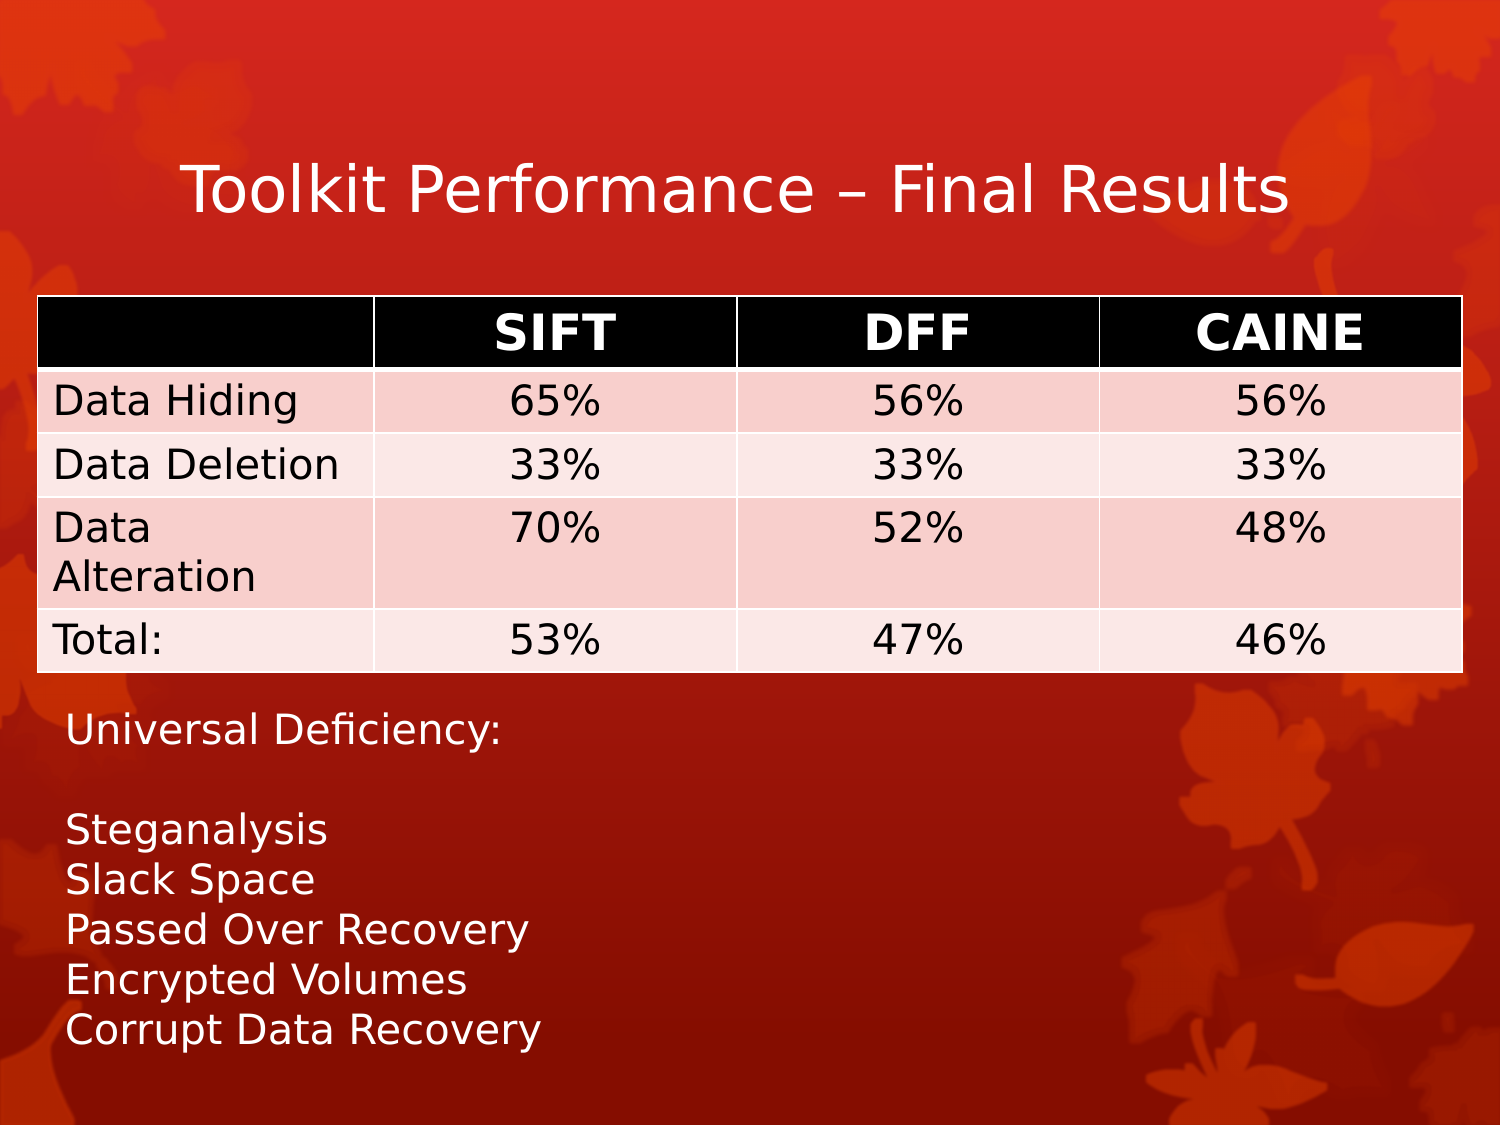

# Toolkit Performance – Final Results
|  | SIFT | DFF | CAINE |
| --- | --- | --- | --- |
| Data Hiding | 65% | 56% | 56% |
| Data Deletion | 33% | 33% | 33% |
| Data Alteration | 70% | 52% | 48% |
| Total: | 53% | 47% | 46% |
Universal Deficiency:

Steganalysis
Slack Space
Passed Over Recovery
Encrypted Volumes
Corrupt Data Recovery